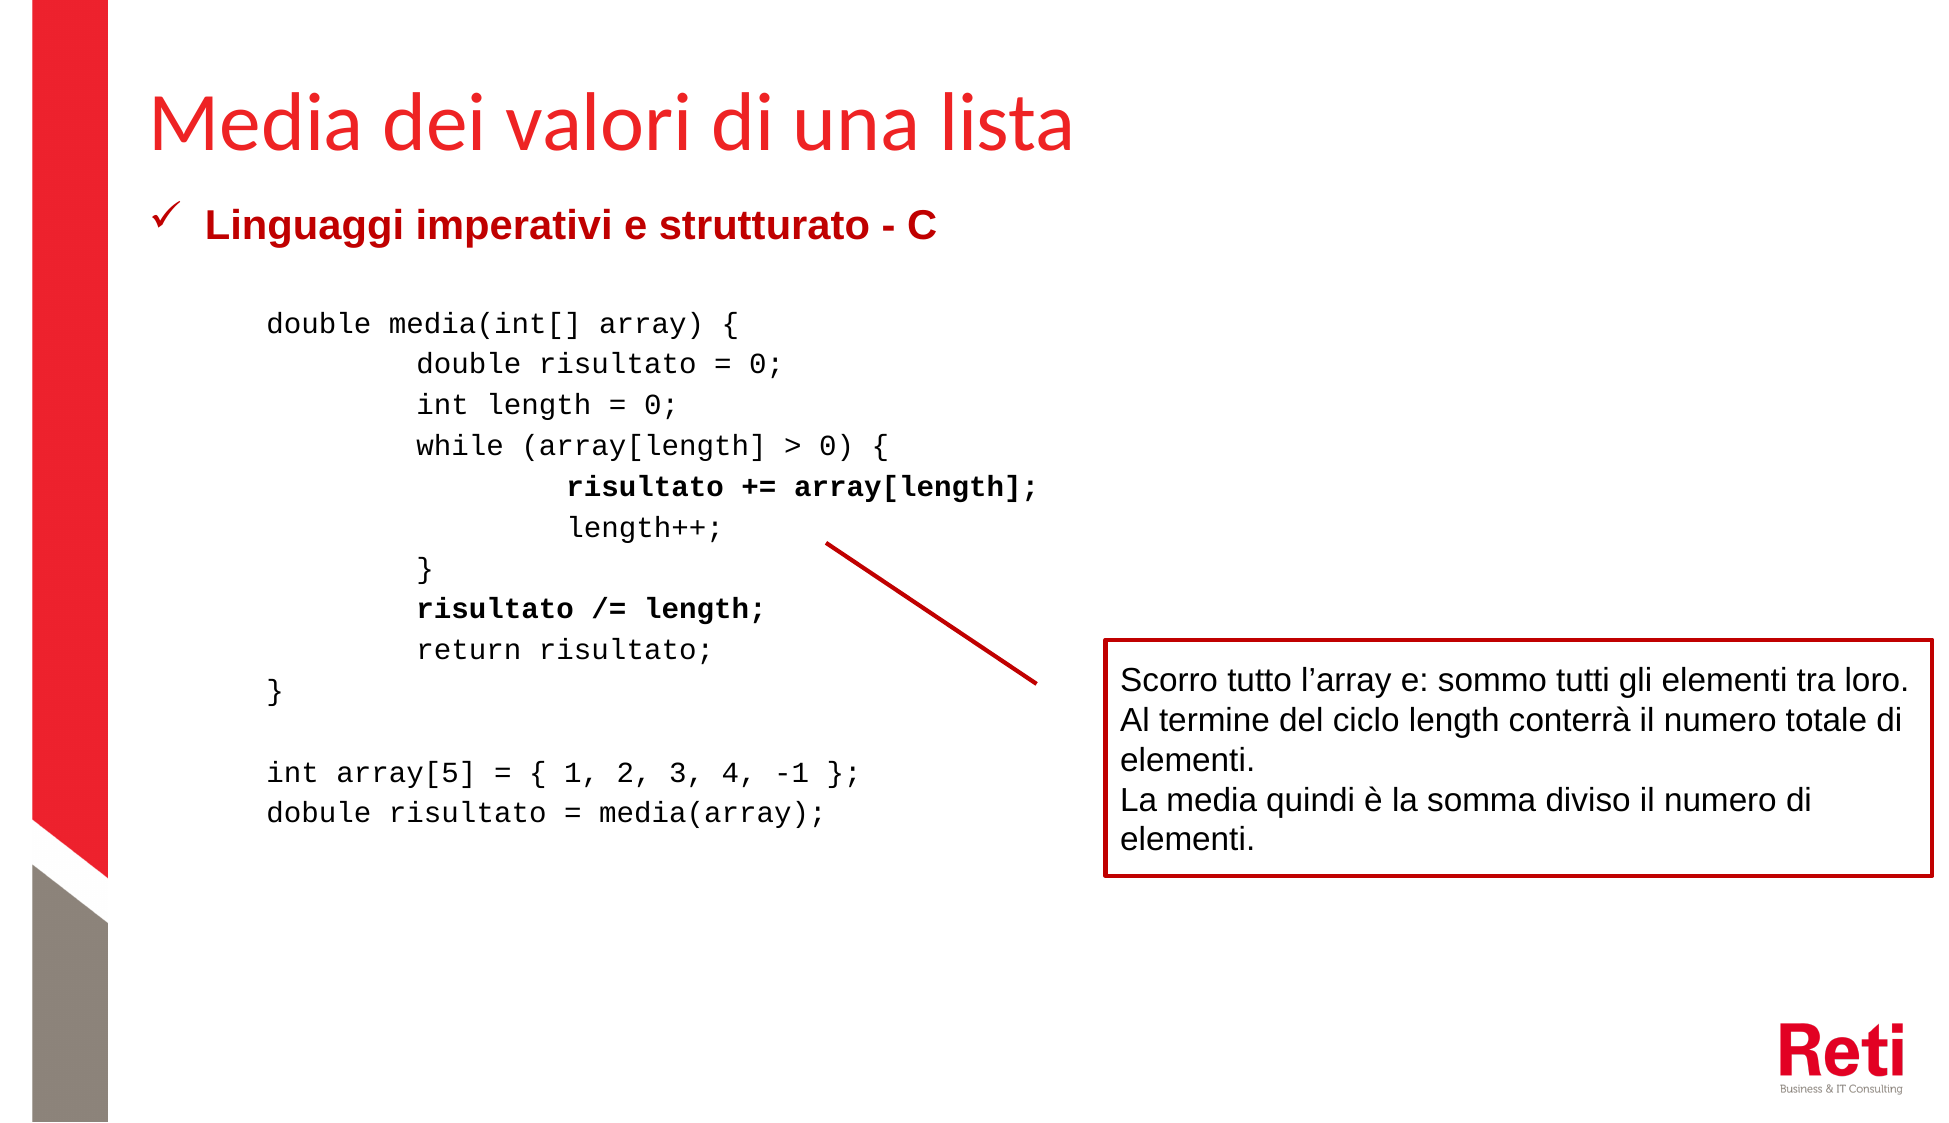

# Media dei valori di una lista
Linguaggi imperativi e strutturato - C
double media(int[] array) {
	double risultato = 0;
	int length = 0;
	while (array[length] > 0) {
		risultato += array[length];
		length++;
	}
	risultato /= length;
	return risultato;
}

int array[5] = { 1, 2, 3, 4, -1 };
dobule risultato = media(array);
Scorro tutto l’array e: sommo tutti gli elementi tra loro.
Al termine del ciclo length conterrà il numero totale di elementi.
La media quindi è la somma diviso il numero di elementi.